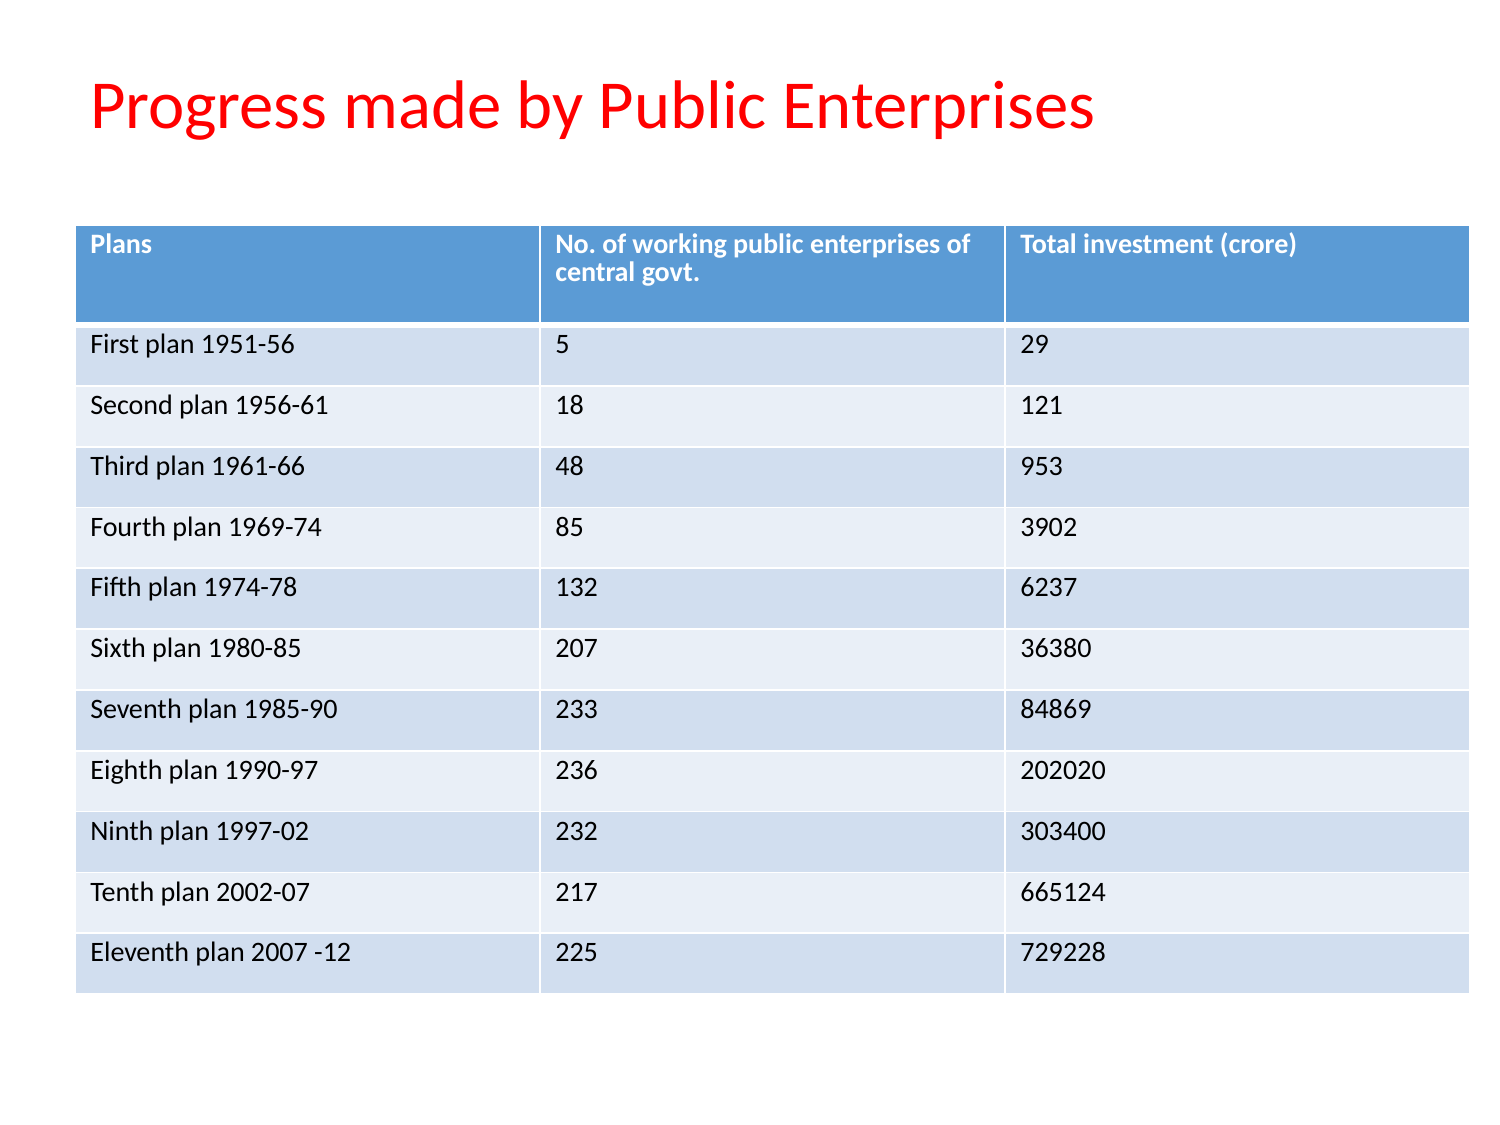

# Progress made by Public Enterprises
| Plans | No. of working public enterprises of central govt. | Total investment (crore) |
| --- | --- | --- |
| First plan 1951-56 | 5 | 29 |
| Second plan 1956-61 | 18 | 121 |
| Third plan 1961-66 | 48 | 953 |
| Fourth plan 1969-74 | 85 | 3902 |
| Fifth plan 1974-78 | 132 | 6237 |
| Sixth plan 1980-85 | 207 | 36380 |
| Seventh plan 1985-90 | 233 | 84869 |
| Eighth plan 1990-97 | 236 | 202020 |
| Ninth plan 1997-02 | 232 | 303400 |
| Tenth plan 2002-07 | 217 | 665124 |
| Eleventh plan 2007 -12 | 225 | 729228 |